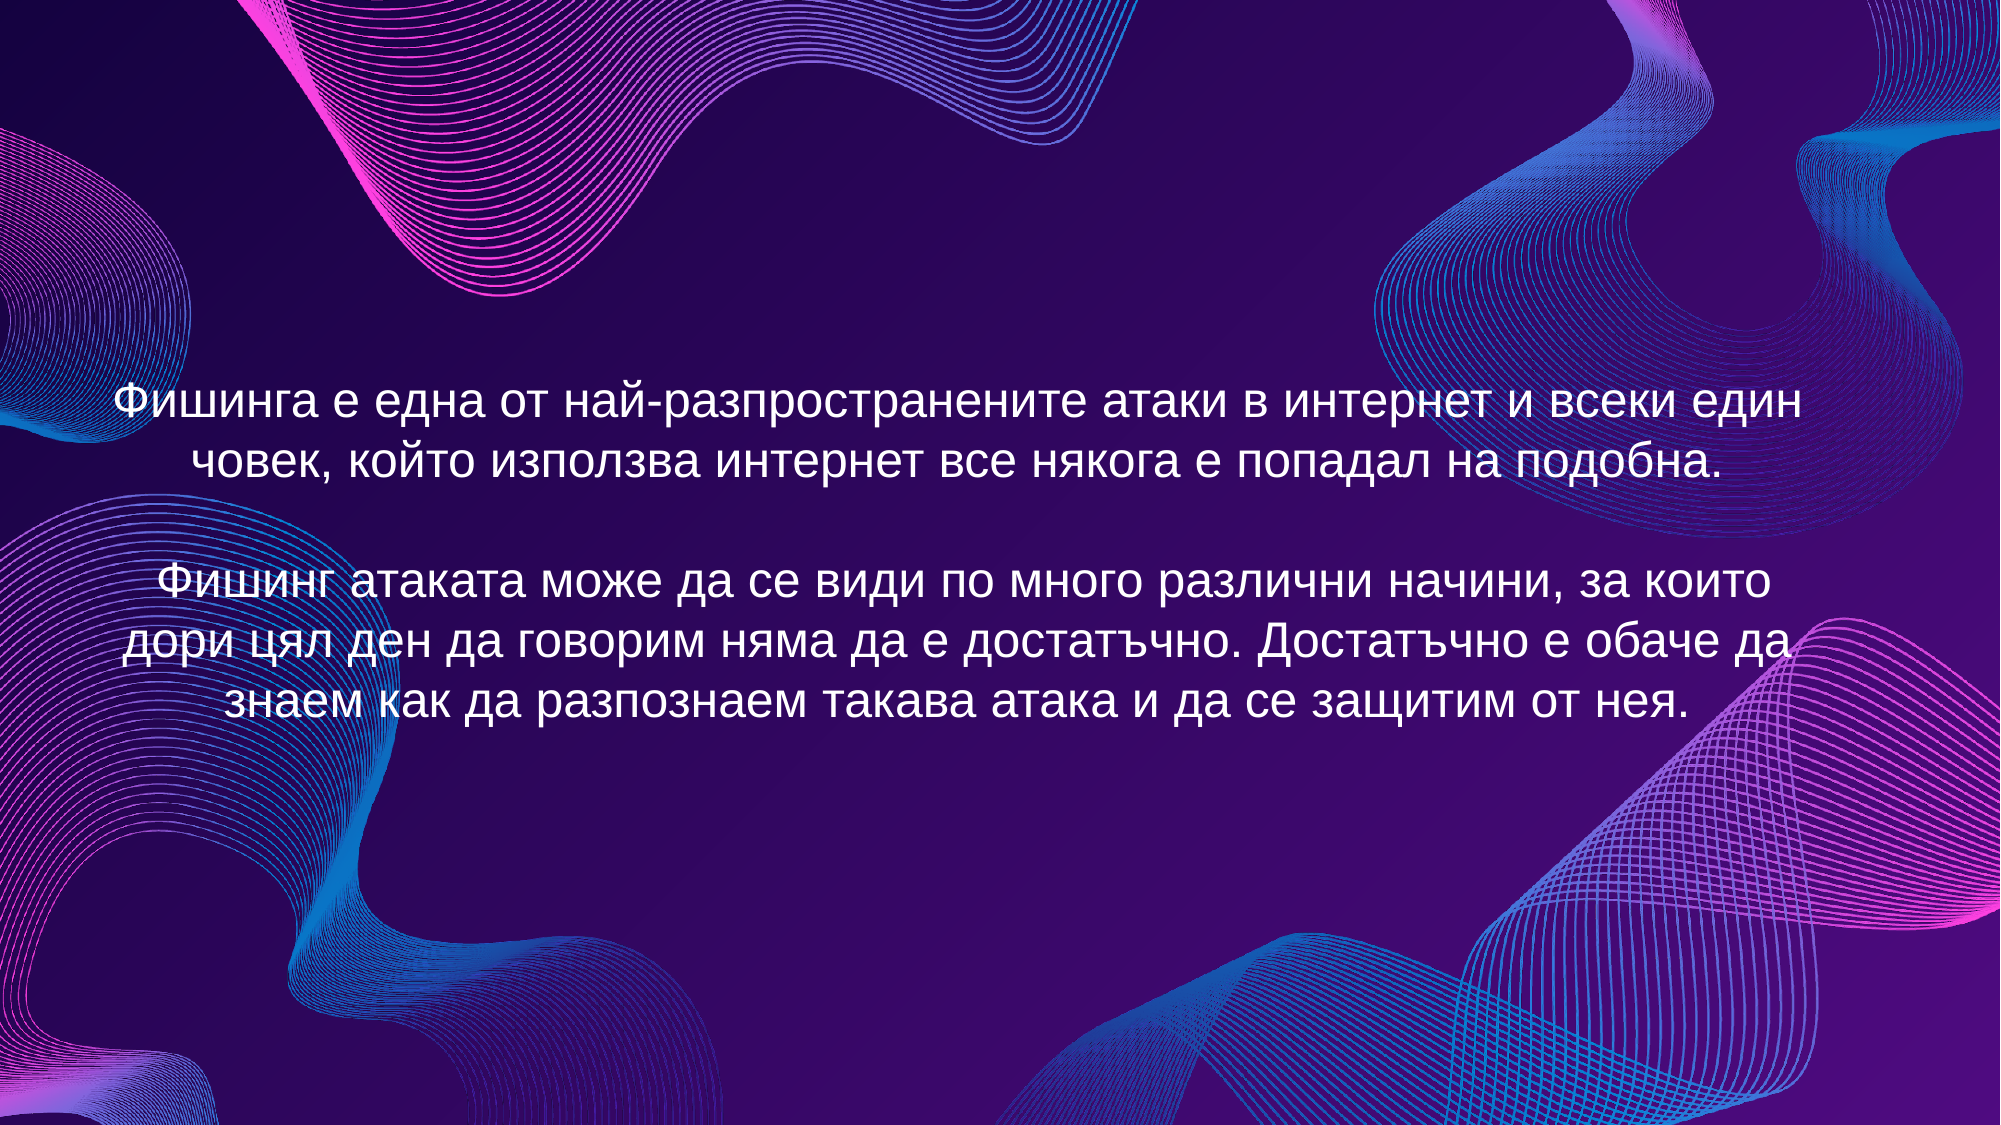

Фишинга е една от най-разпространените атаки в интернет и всеки един човек, който използва интернет все някога е попадал на подобна.
 Фишинг атаката може да се види по много различни начини, за които дори цял ден да говорим няма да е достатъчно. Достатъчно е обаче да знаем как да разпознаем такава атака и да се защитим от нея.